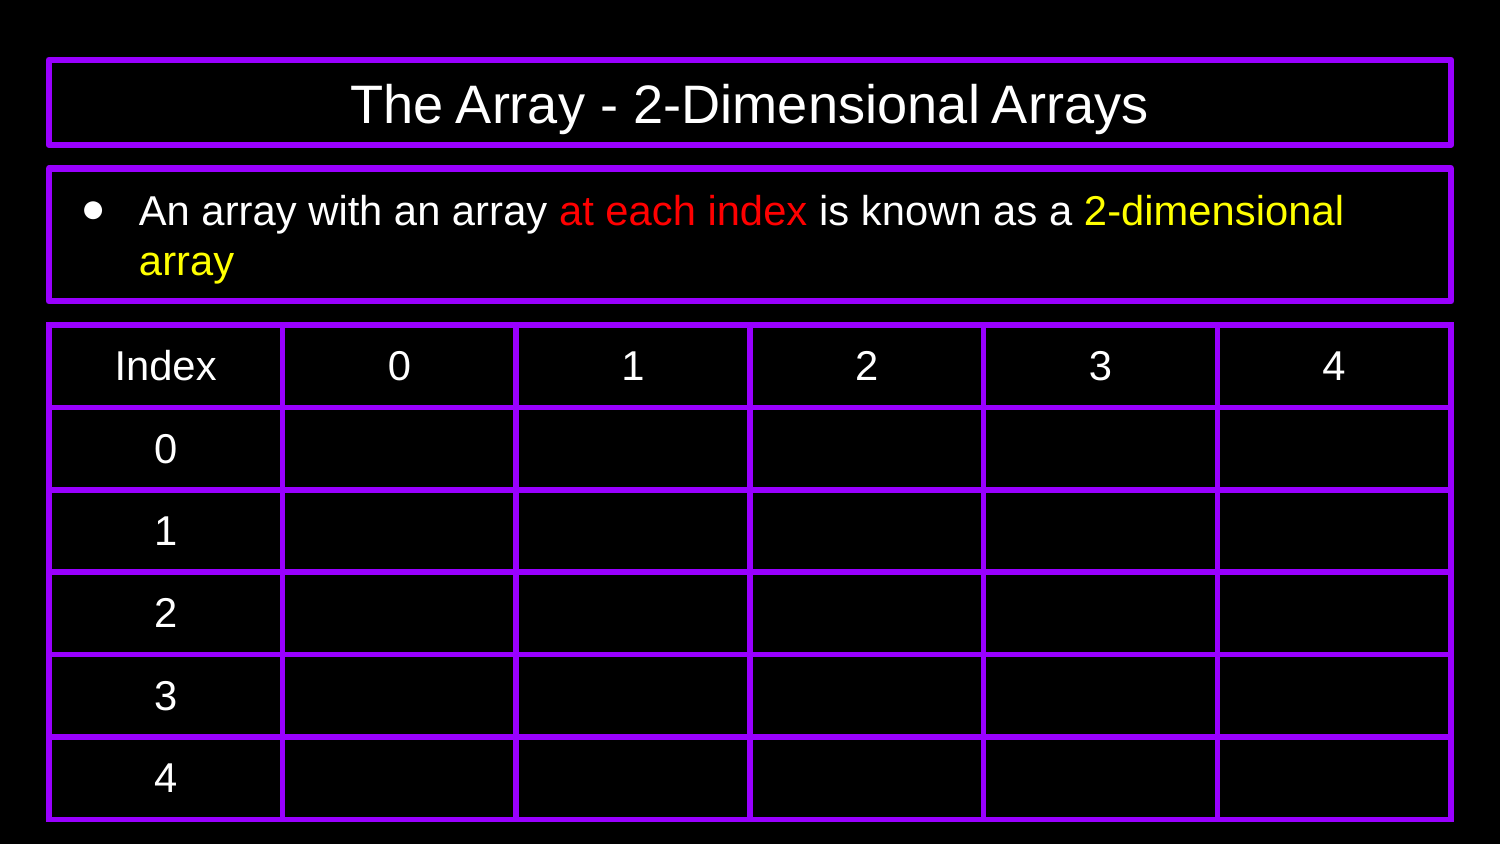

The Array - 2-Dimensional Arrays
# An array with an array at each index is known as a 2-dimensional array
| Index | 0 | 1 | 2 | 3 | 4 |
| --- | --- | --- | --- | --- | --- |
| 0 |  |  |  |  |  |
| 1 |  |  |  |  |  |
| 2 |  |  |  |  |  |
| 3 |  |  |  |  |  |
| 4 |  |  |  |  |  |